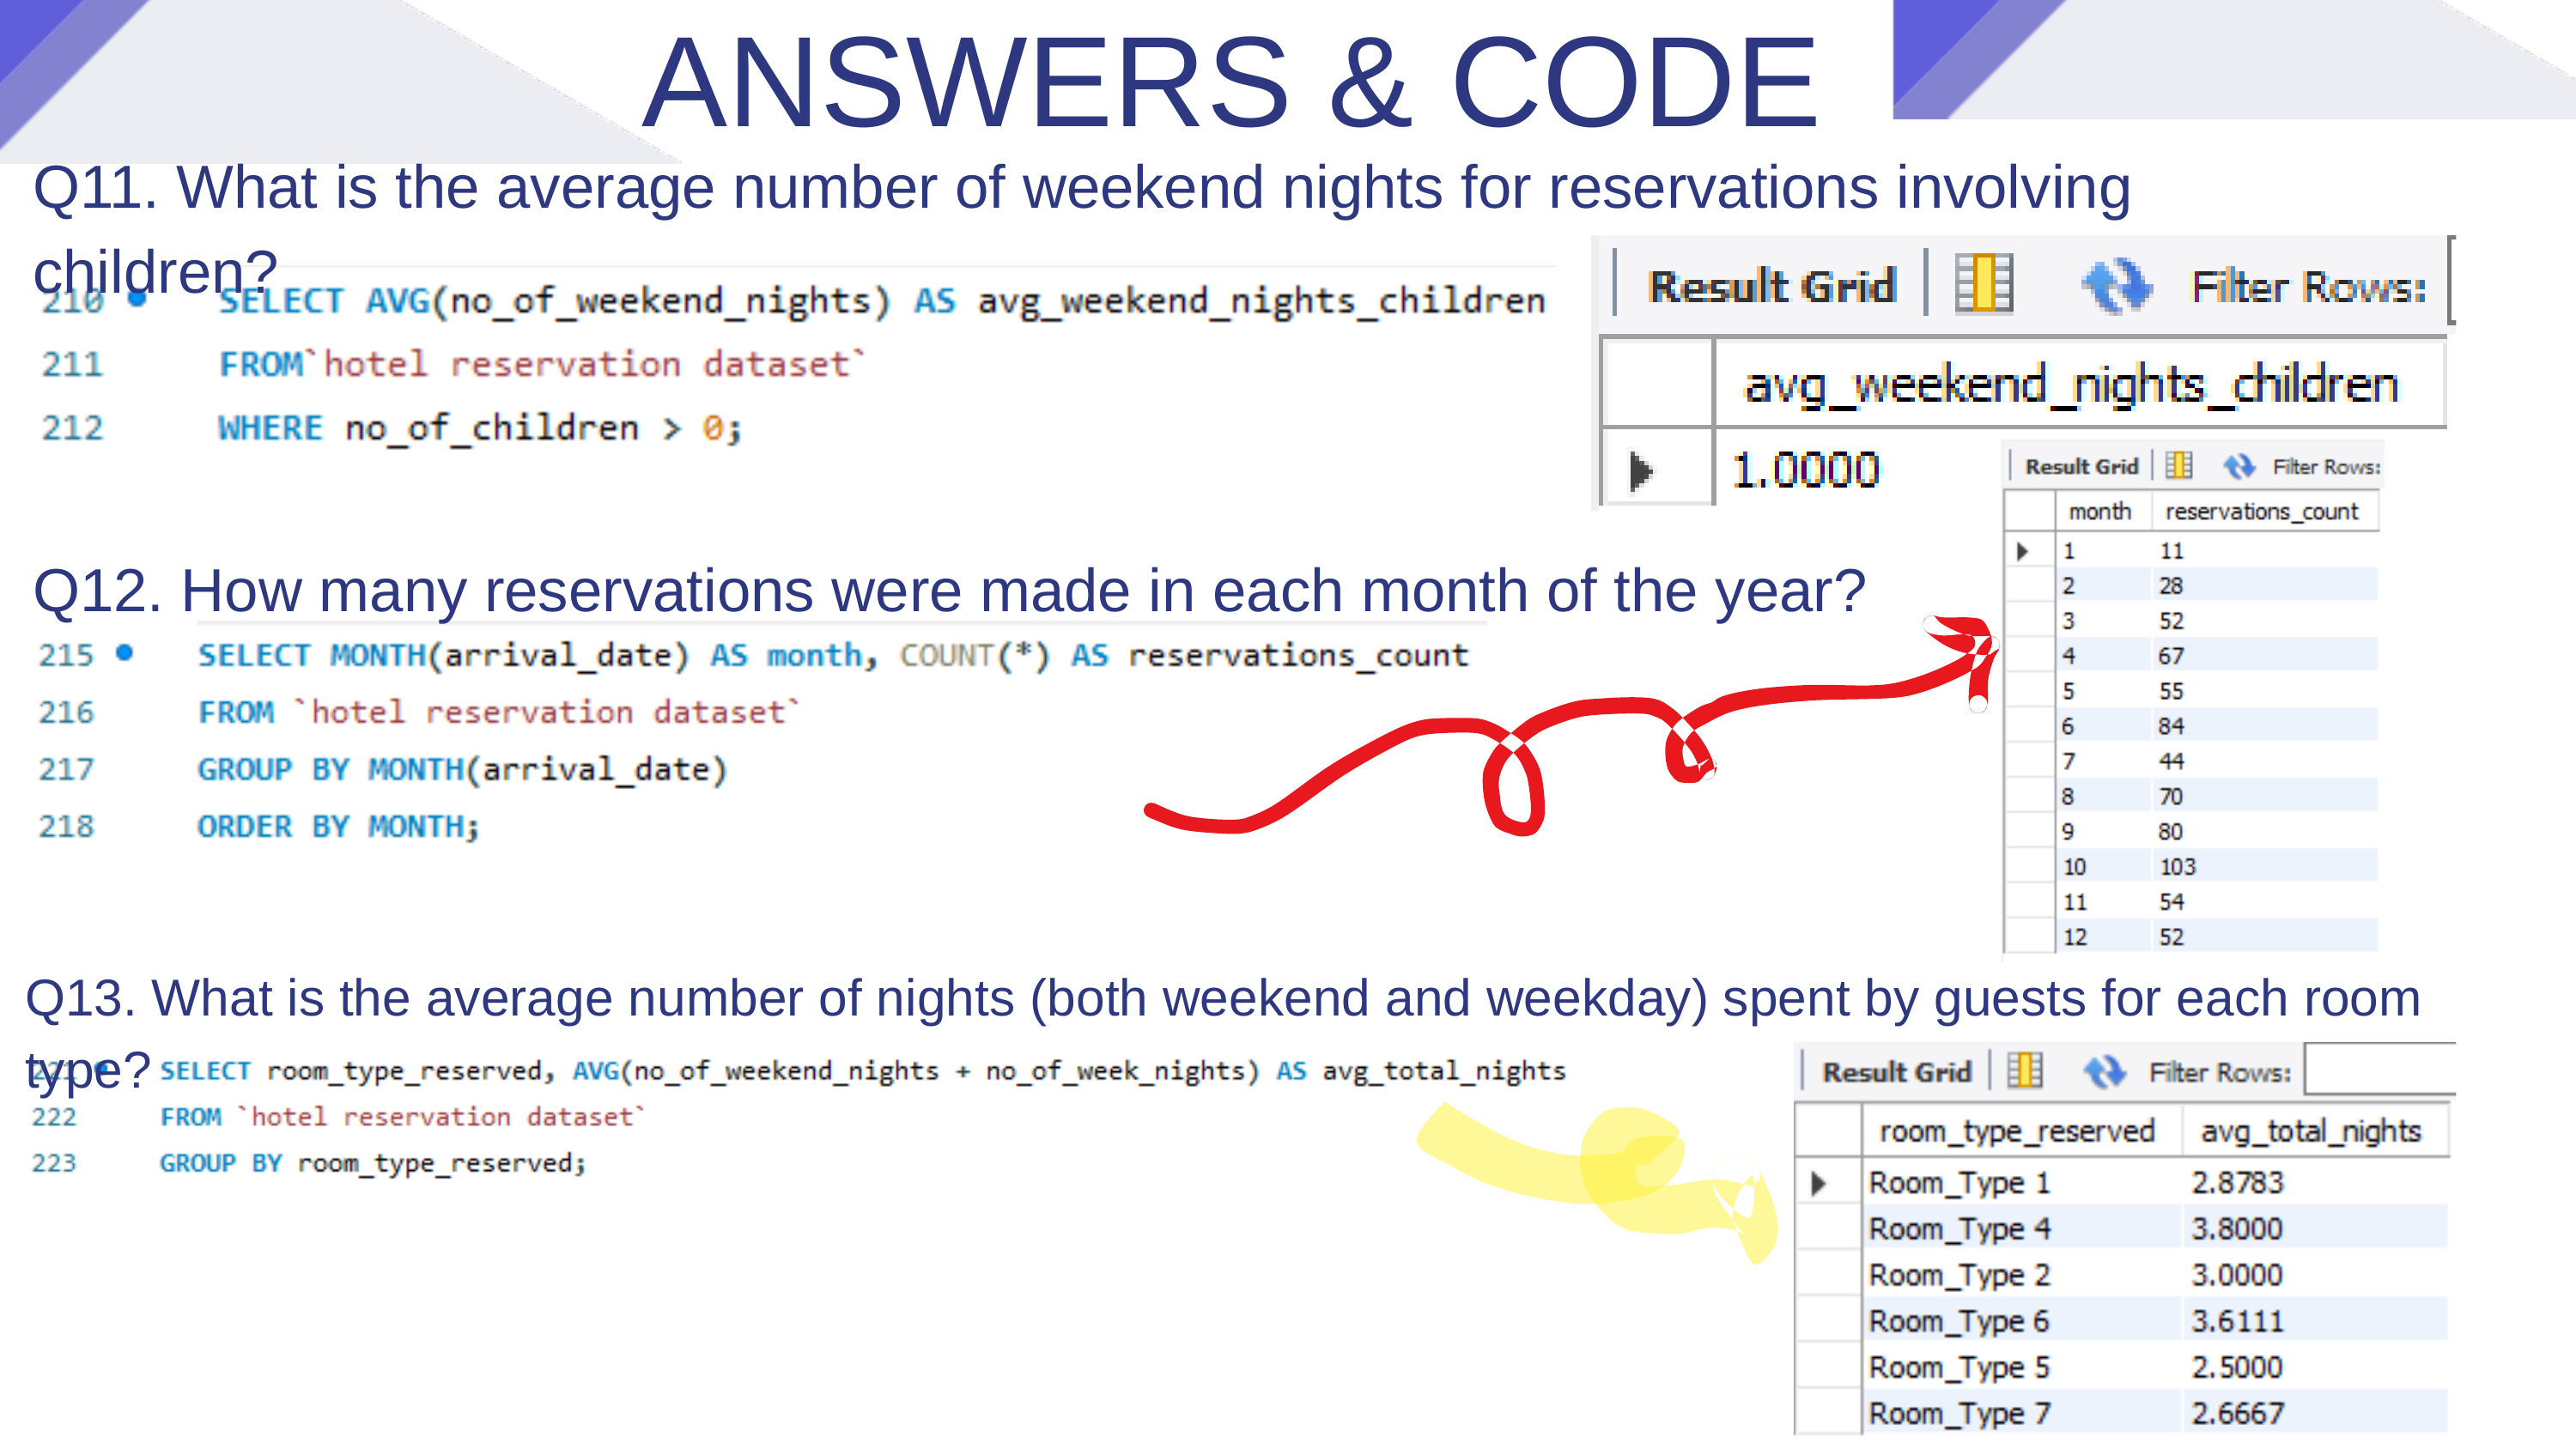

ANSWERS & CODE
Q11. What is the average number of weekend nights for reservations involving children?

Q12. How many reservations were made in each month of the year?

Q13. What is the average number of nights (both weekend and weekday) spent by guests for each room type?